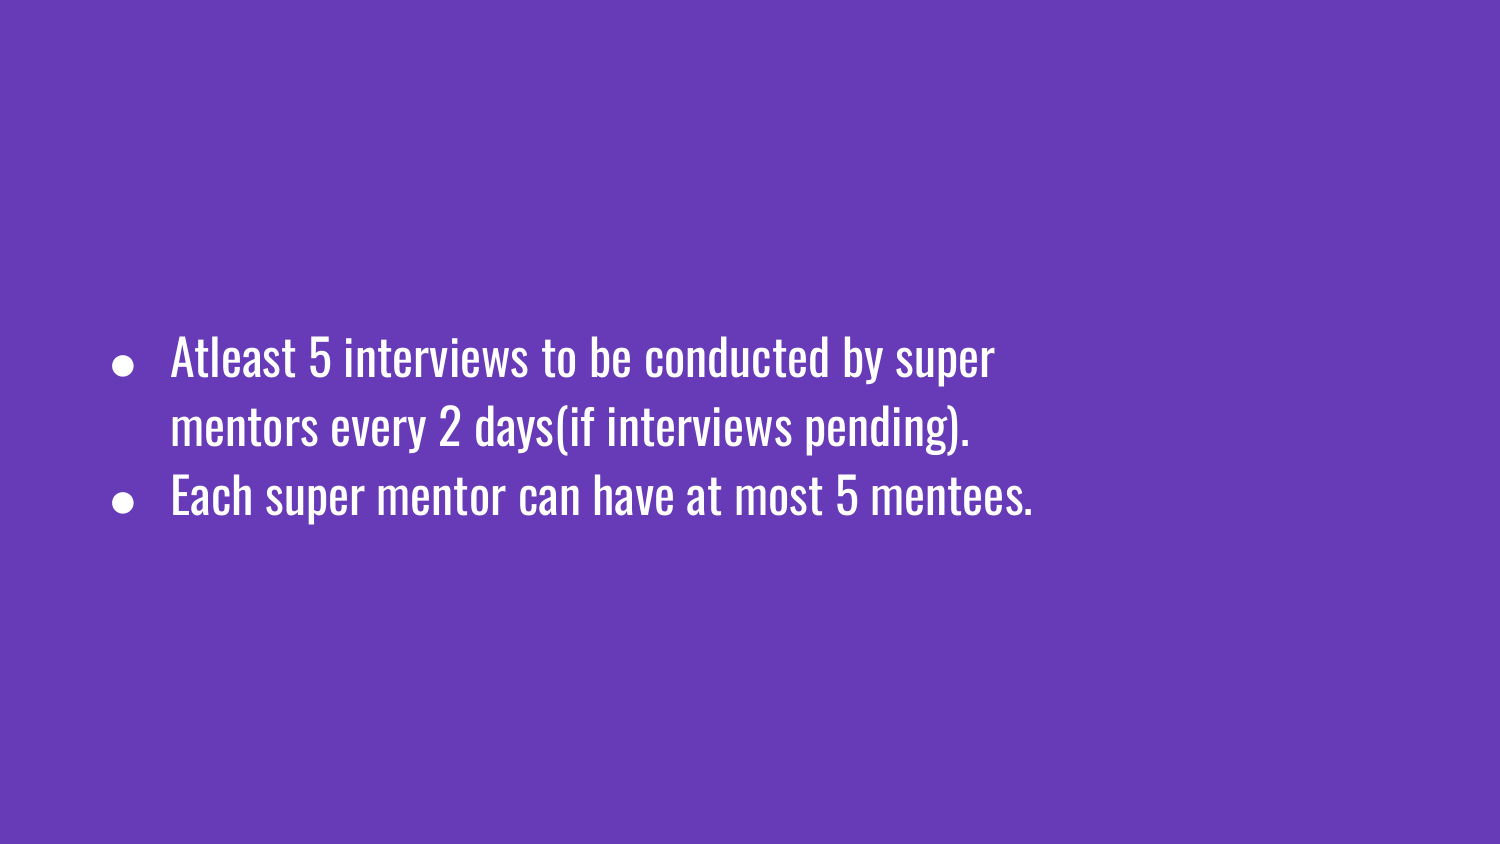

# Atleast 5 interviews to be conducted by super mentors every 2 days(if interviews pending).
Each super mentor can have at most 5 mentees.